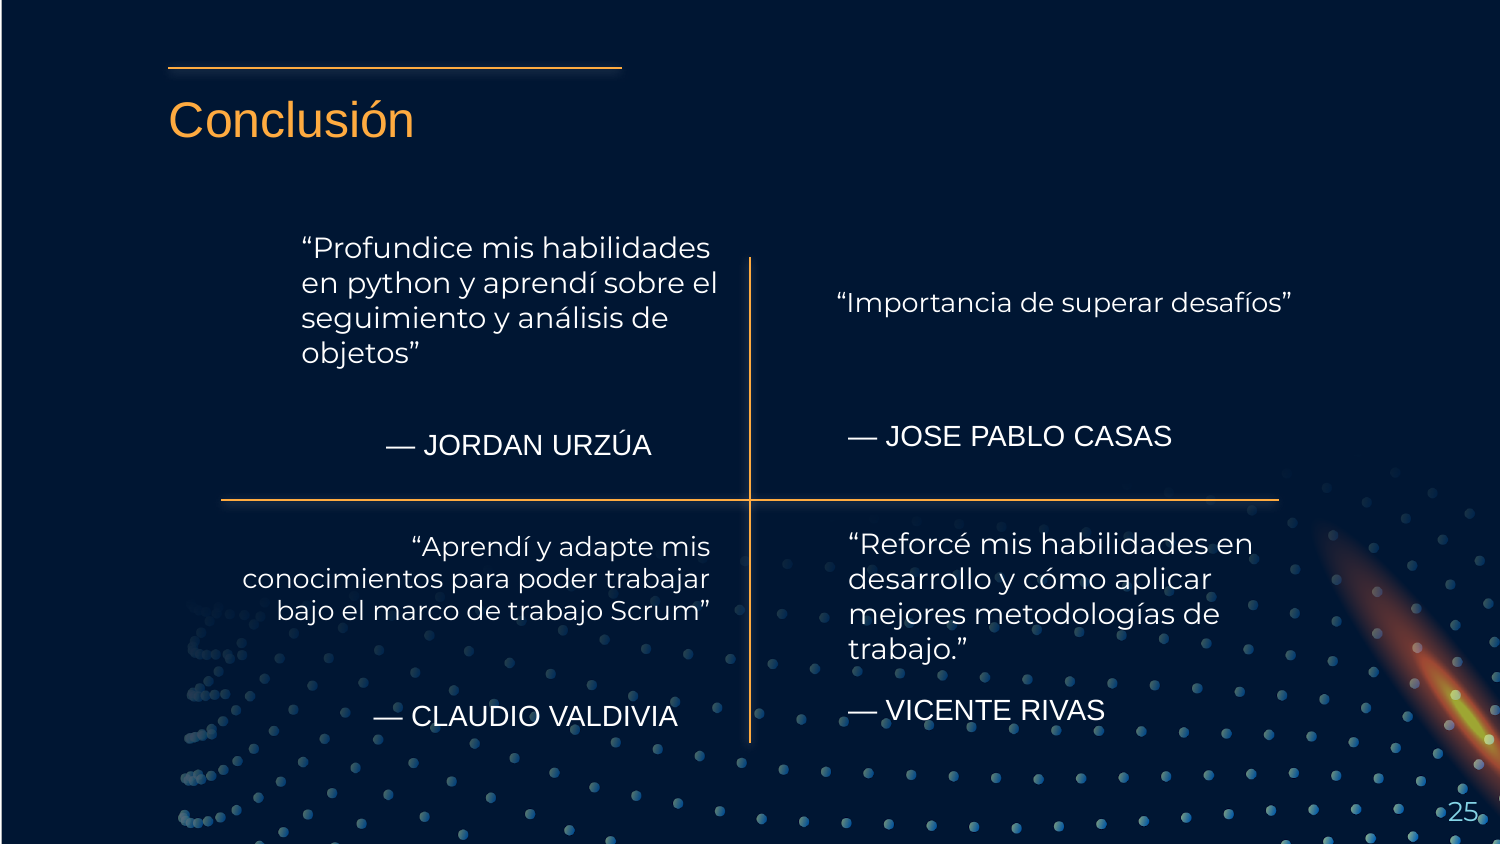

# Conclusión
“Profundice mis habilidades en python y aprendí sobre el seguimiento y análisis de objetos”
“Importancia de superar desafíos”
— JOSE PABLO CASAS
— JORDAN URZÚA
“Reforcé mis habilidades en desarrollo y cómo aplicar mejores metodologías de trabajo.”
“Aprendí y adapte mis conocimientos para poder trabajar bajo el marco de trabajo Scrum”
— VICENTE RIVAS
— CLAUDIO VALDIVIA
25